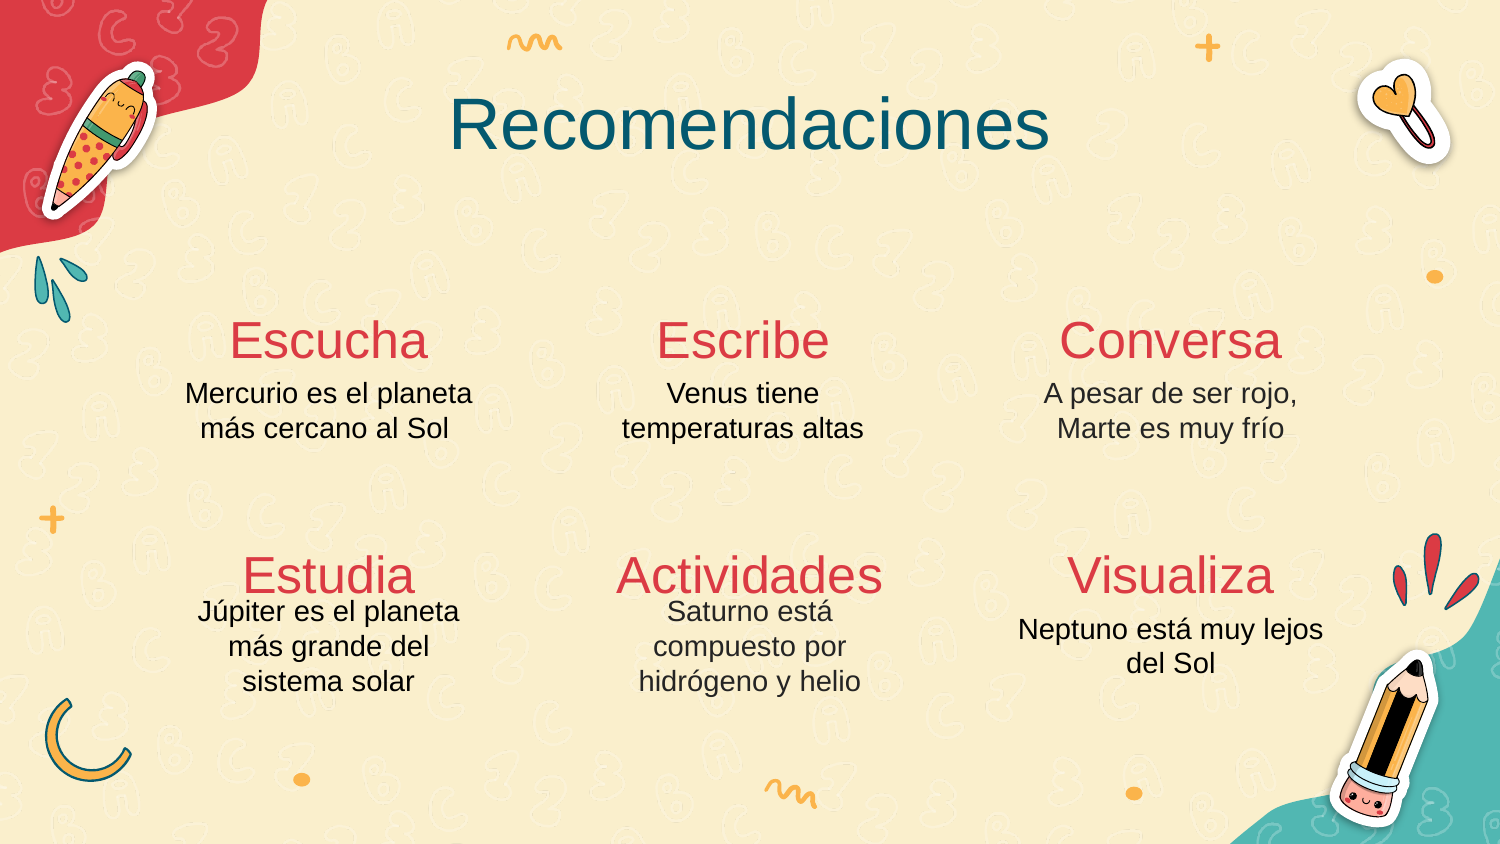

# Recomendaciones
Conversa
Escucha
Escribe
Mercurio es el planeta más cercano al Sol
Venus tiene temperaturas altas
A pesar de ser rojo, Marte es muy frío
Estudia
Actividades
Visualiza
Júpiter es el planeta más grande del sistema solar
Saturno está compuesto por hidrógeno y helio
Neptuno está muy lejos del Sol